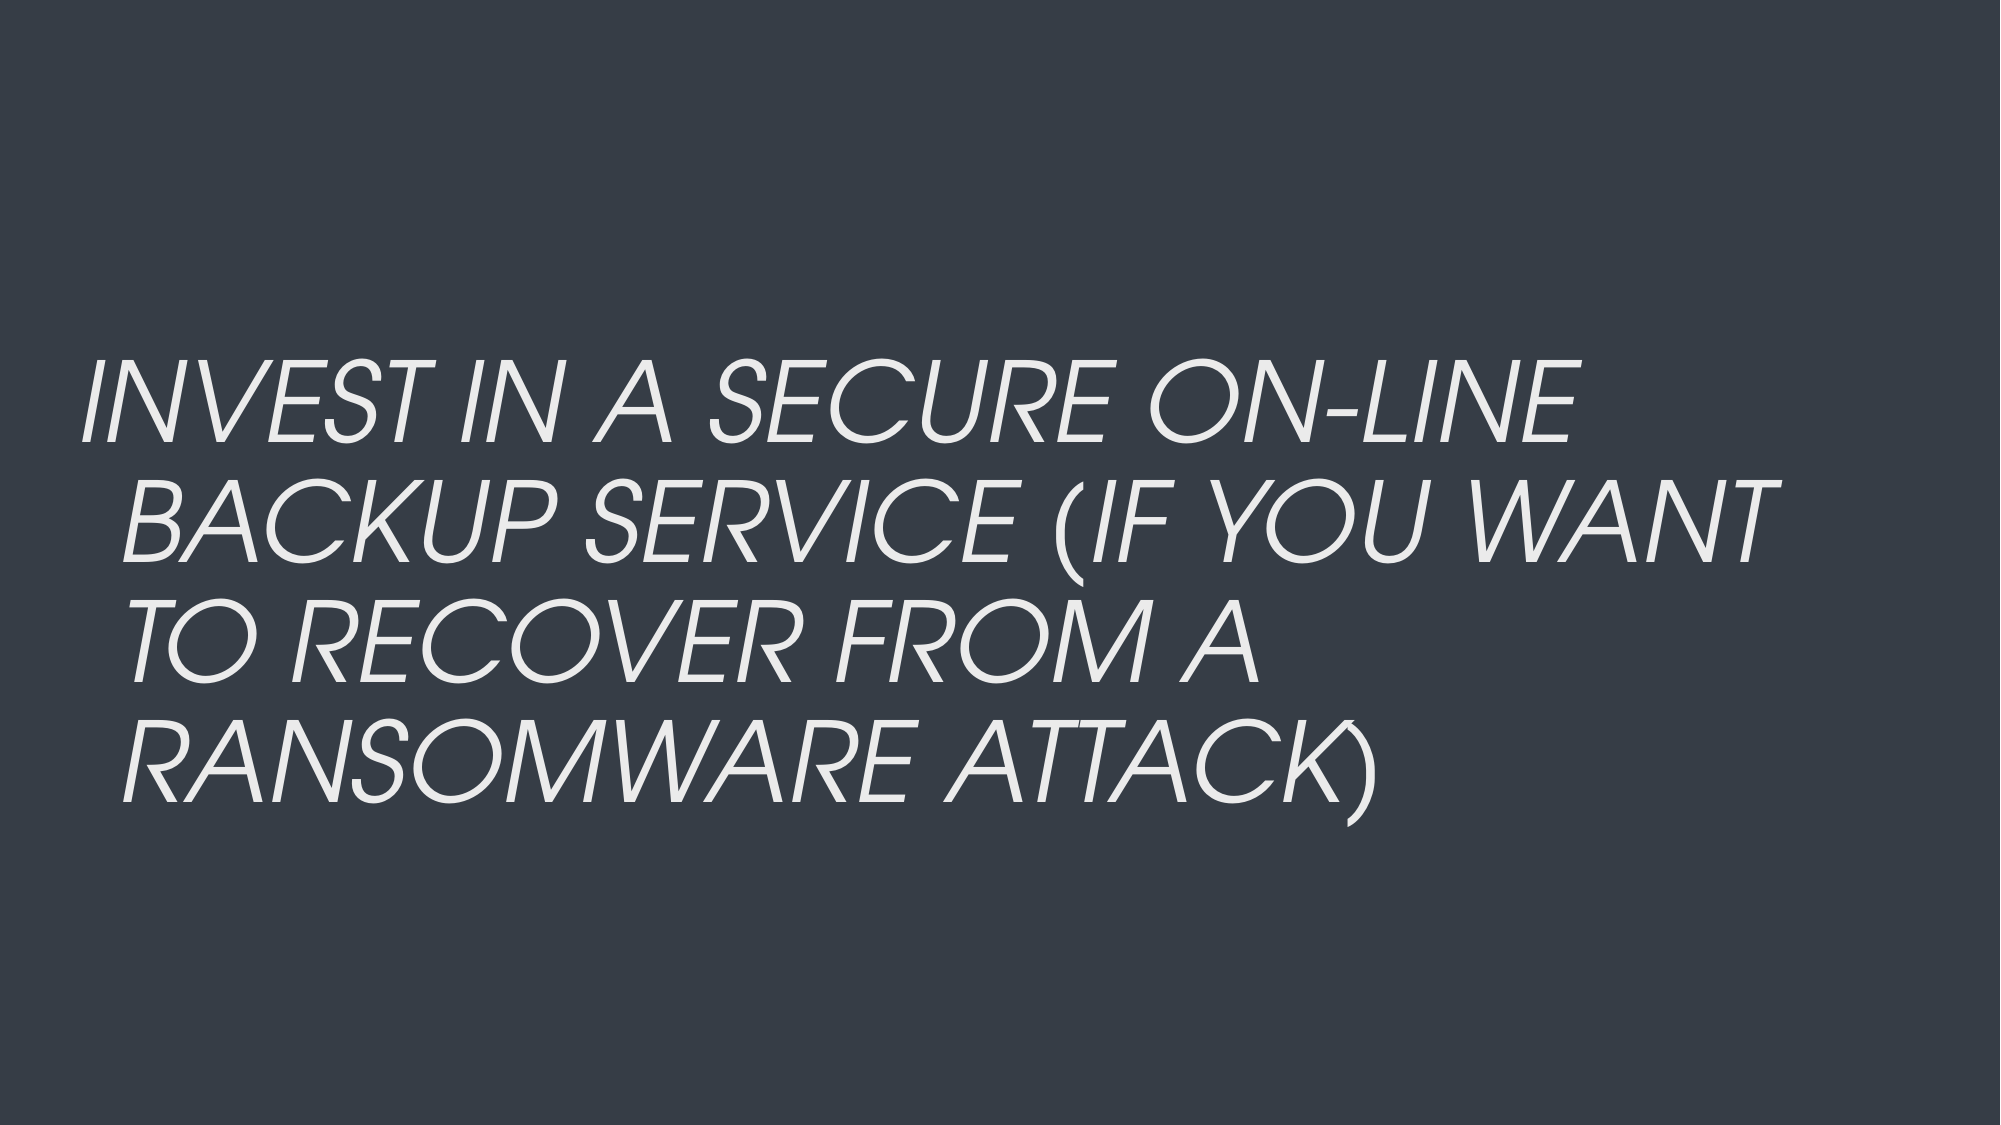

# Invest in a secure on-line backup service (if you want to recover from a Ransomware attack)